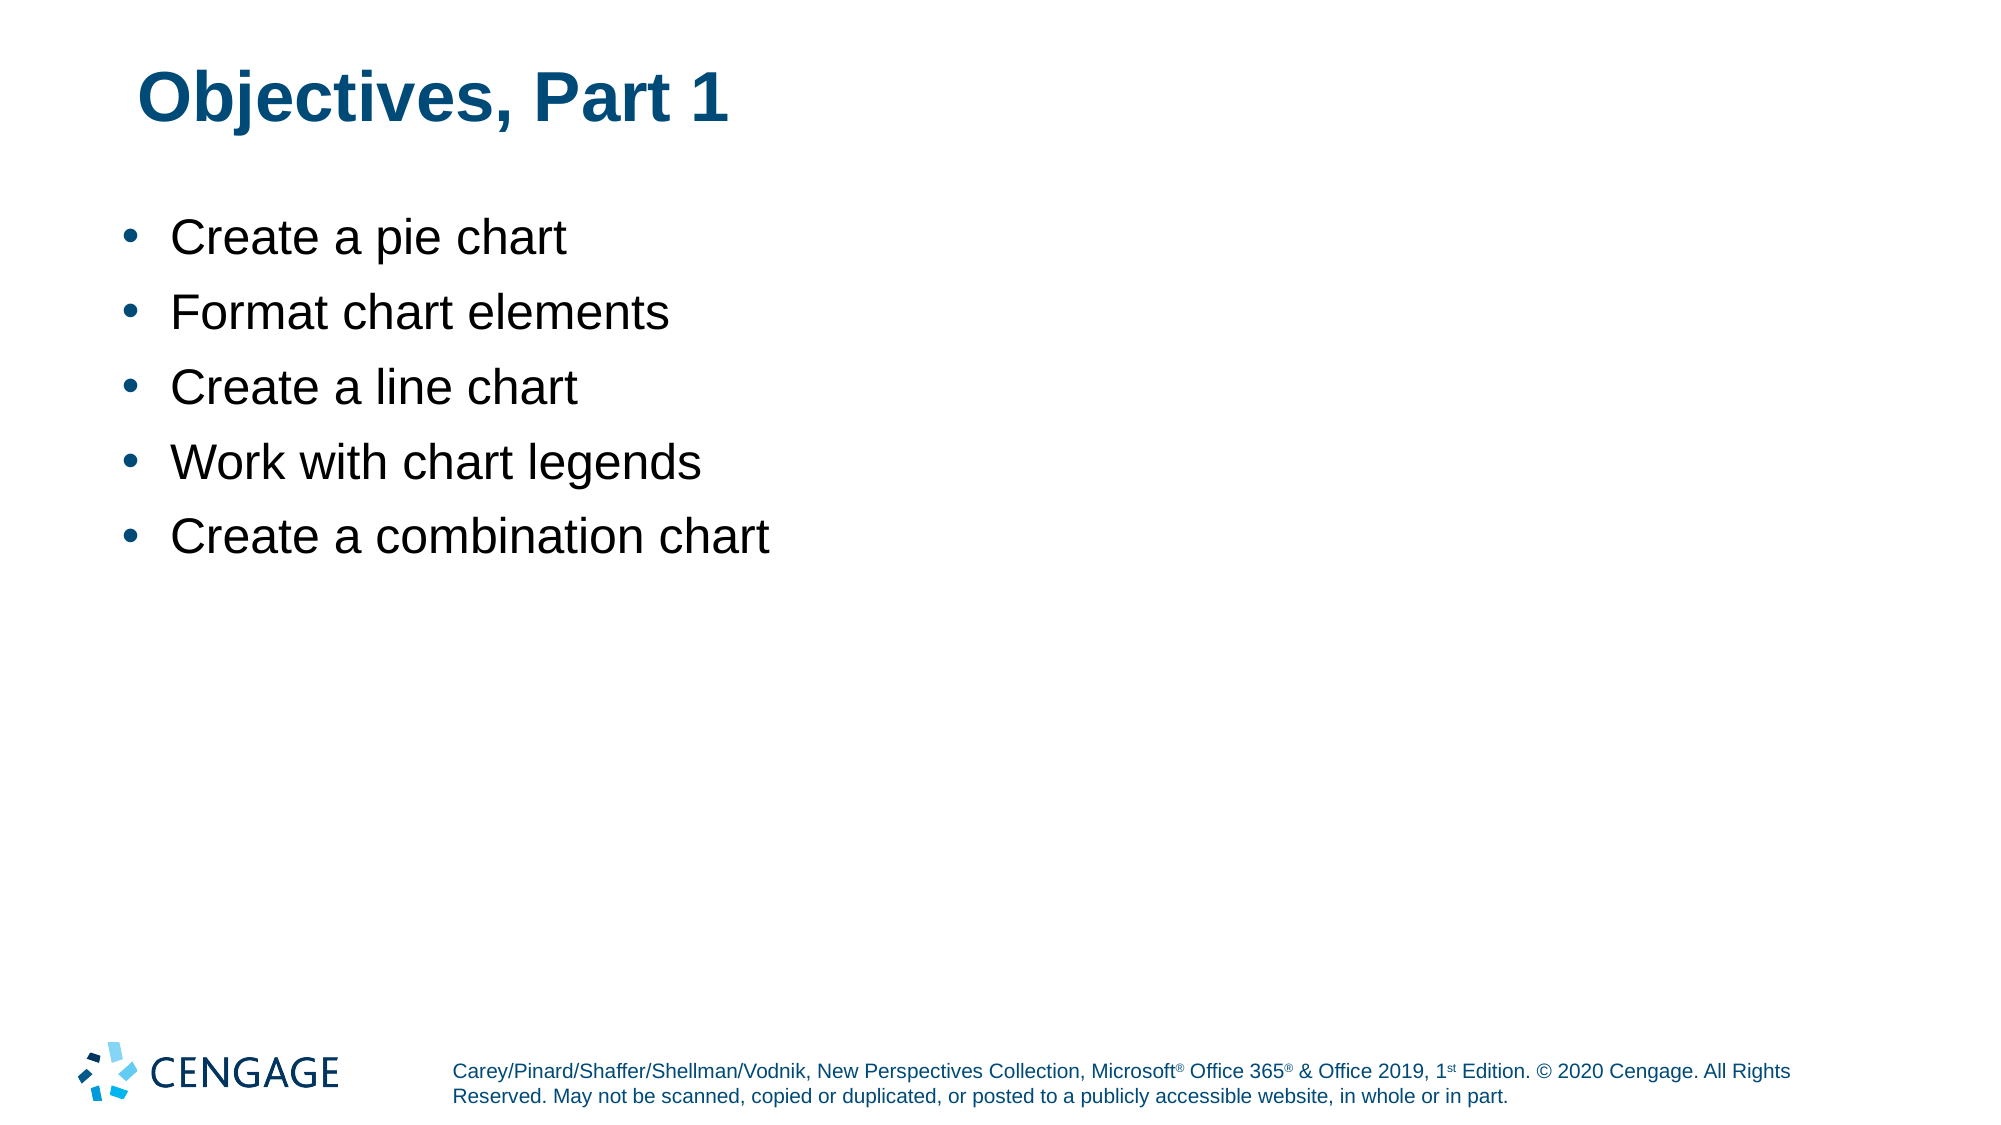

# Objectives, Part 1
Create a pie chart
Format chart elements
Create a line chart
Work with chart legends
Create a combination chart